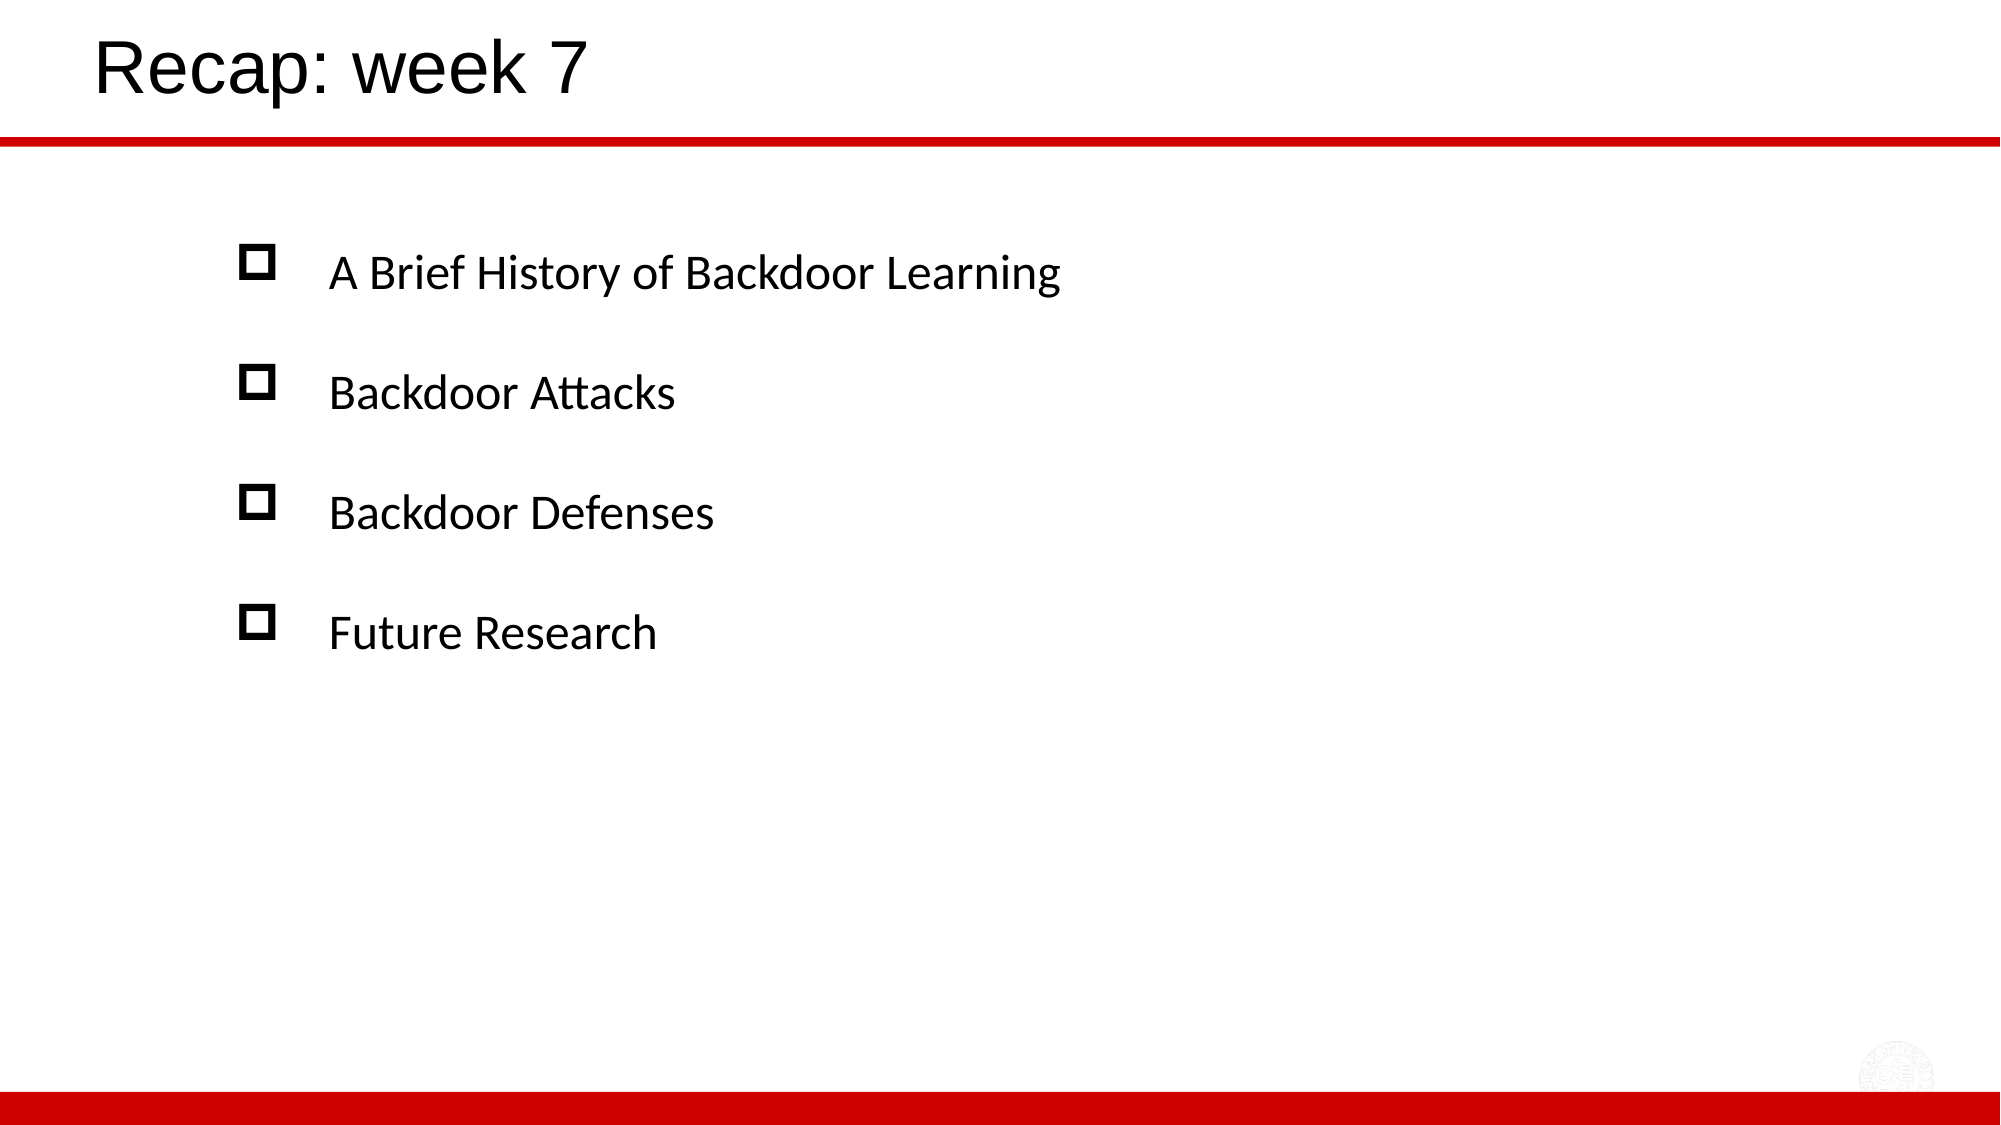

# Recap: week 7
A Brief History of Backdoor Learning

Backdoor Attacks

Backdoor Defenses

Future Research